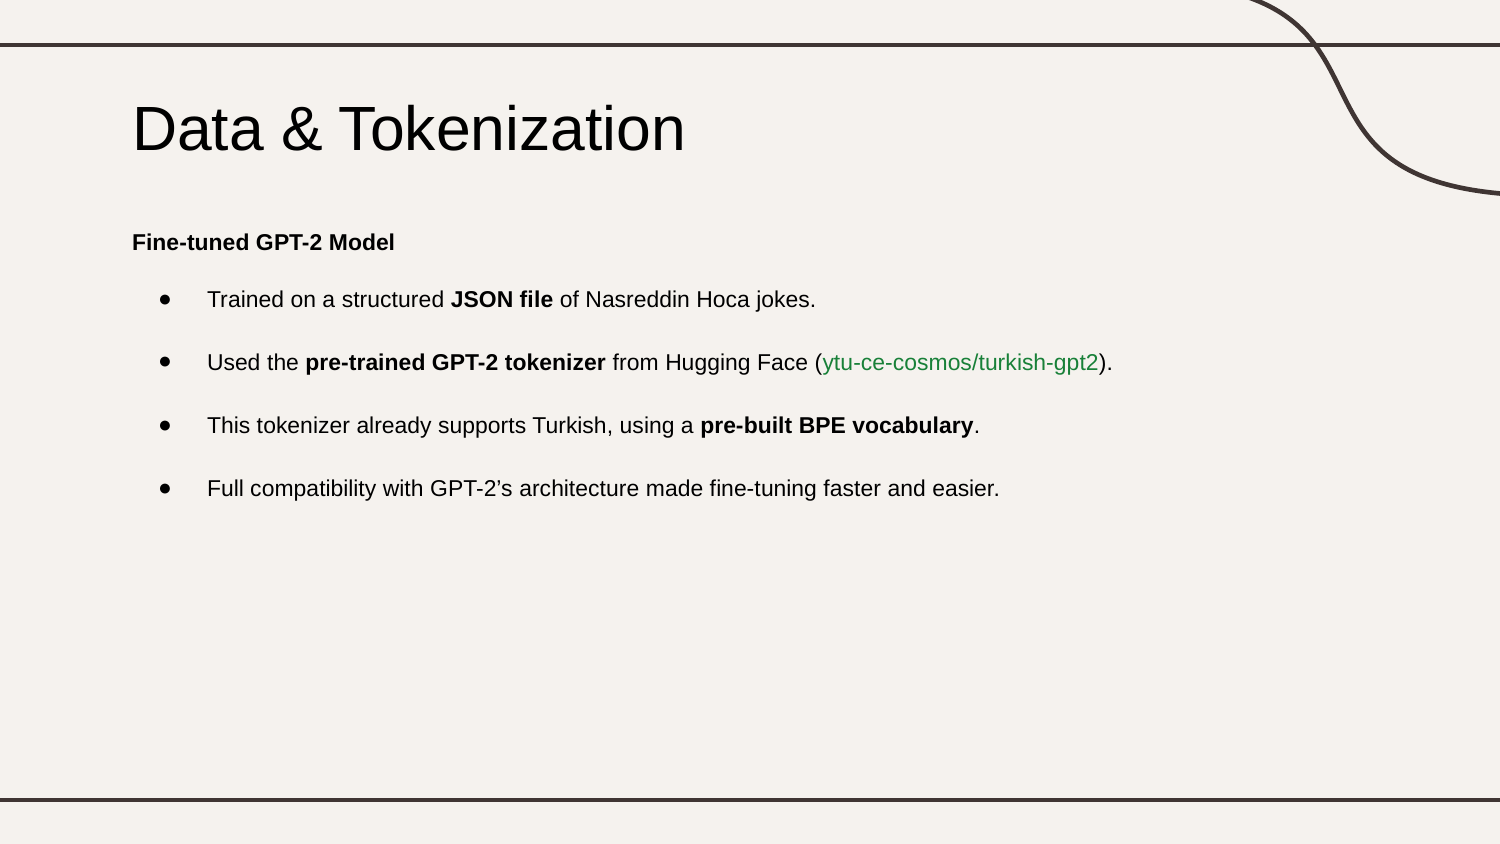

# Data & Tokenization

Fine-tuned GPT-2 Model
Trained on a structured JSON file of Nasreddin Hoca jokes.
Used the pre-trained GPT-2 tokenizer from Hugging Face (ytu-ce-cosmos/turkish-gpt2).
This tokenizer already supports Turkish, using a pre-built BPE vocabulary.
Full compatibility with GPT-2’s architecture made fine-tuning faster and easier.